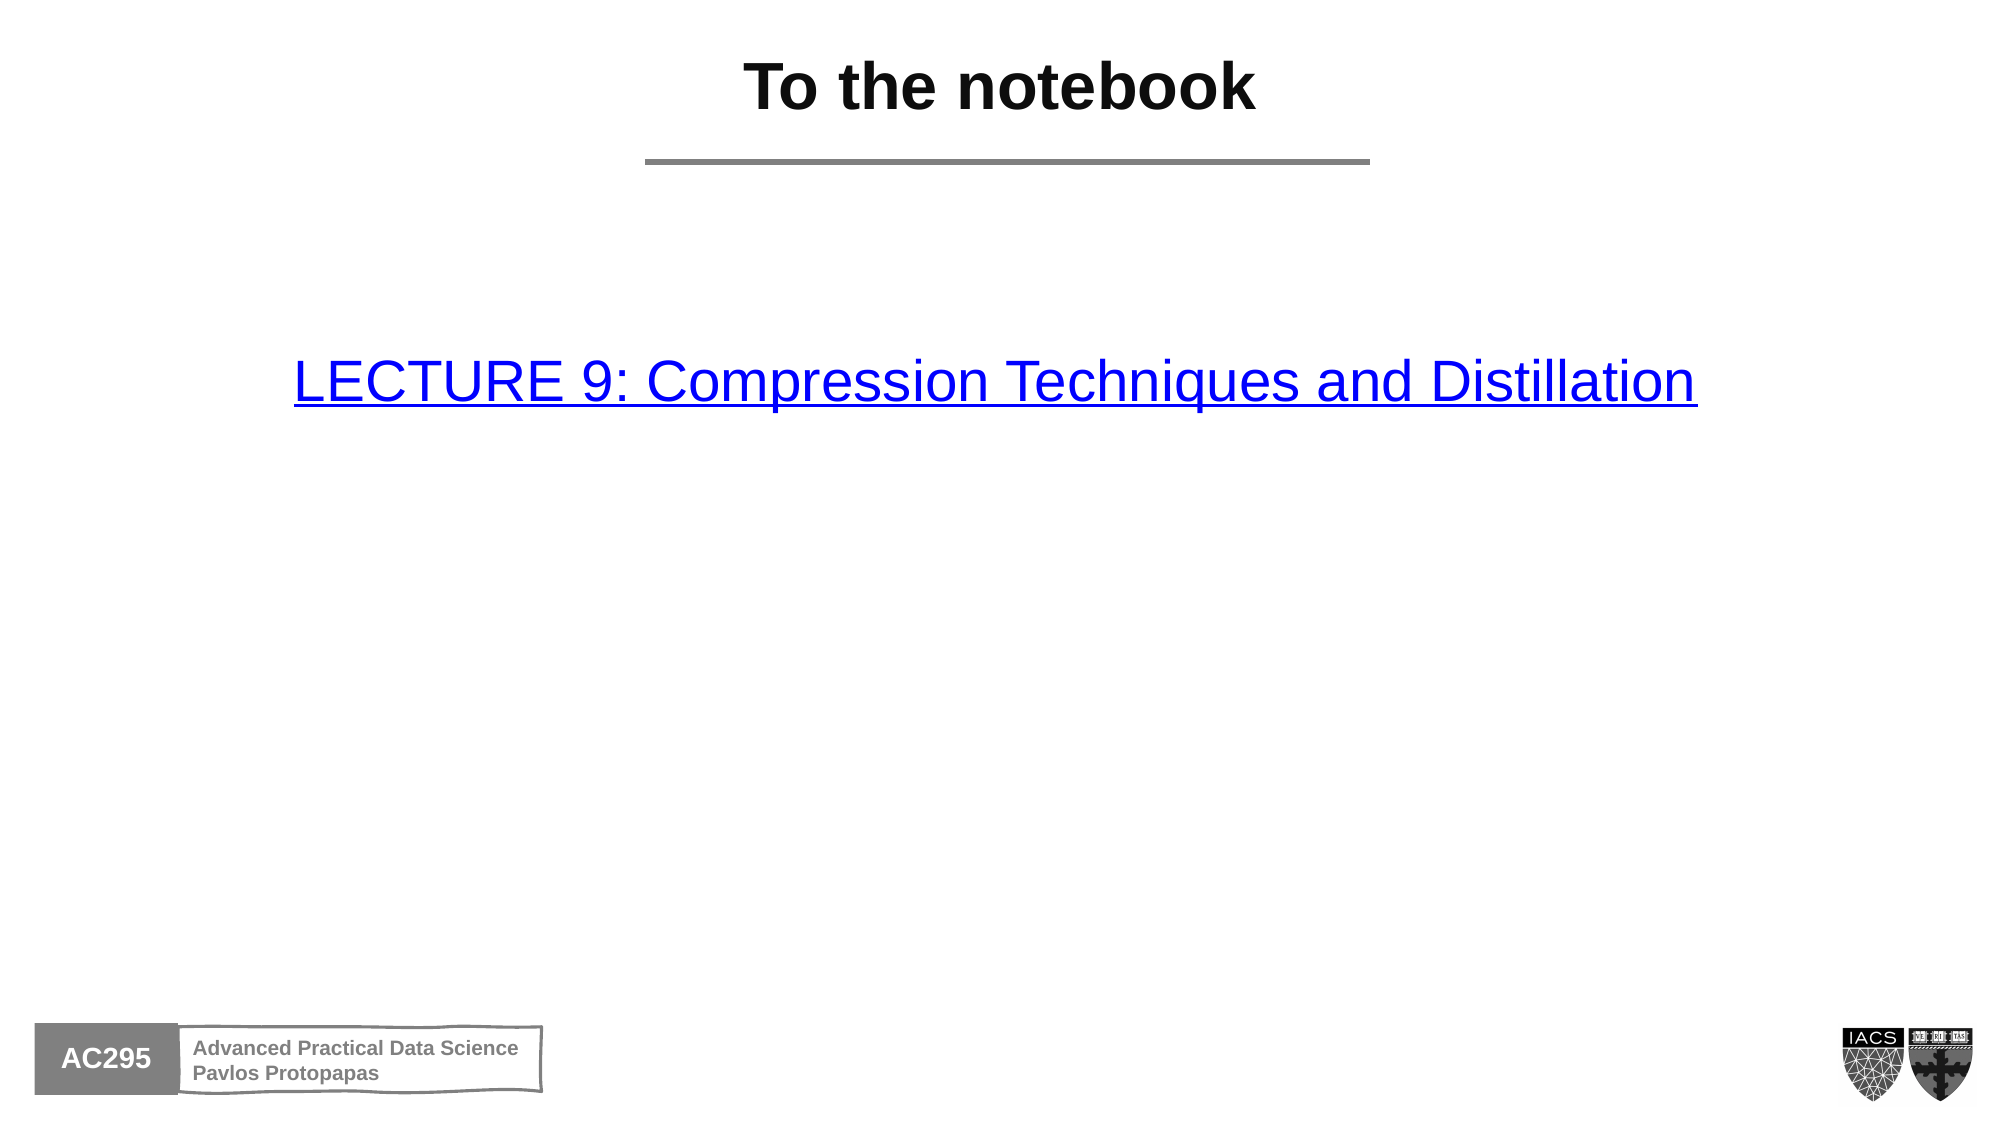

# To the notebook
LECTURE 9: Compression Techniques and Distillation